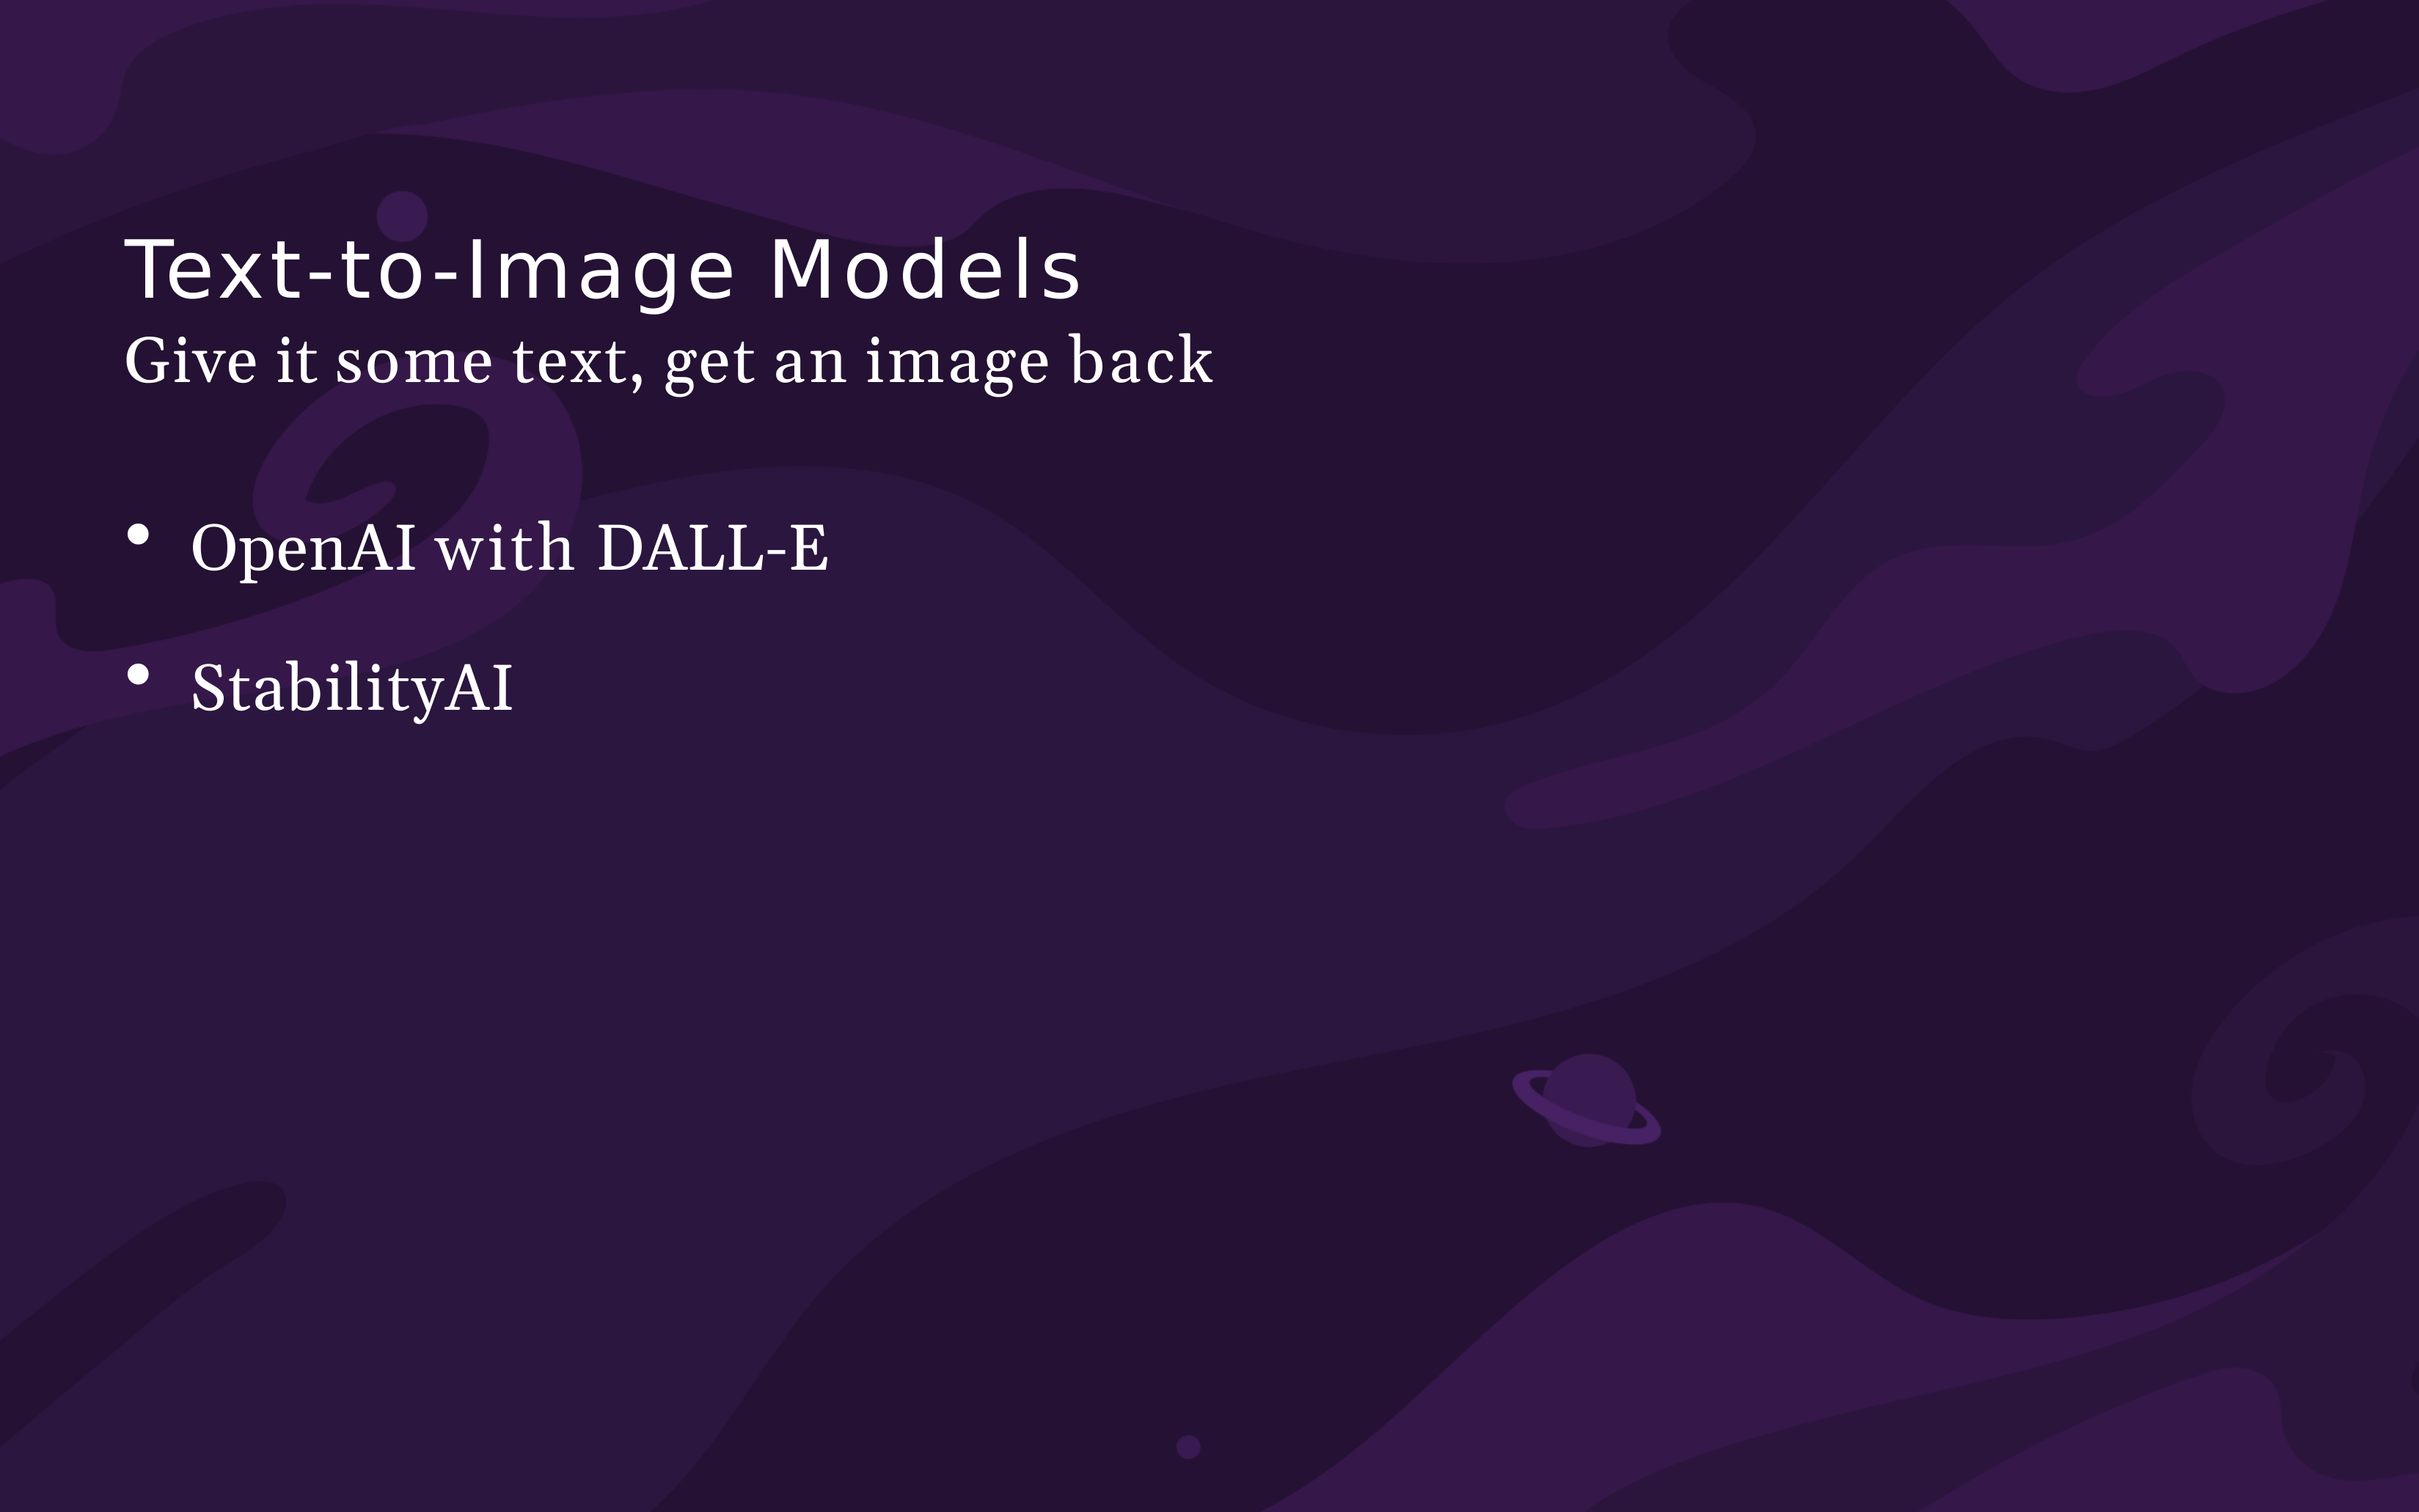

# Text-to-Image Models
Give it some text, get an image back
OpenAI with DALL-E
StabilityAI